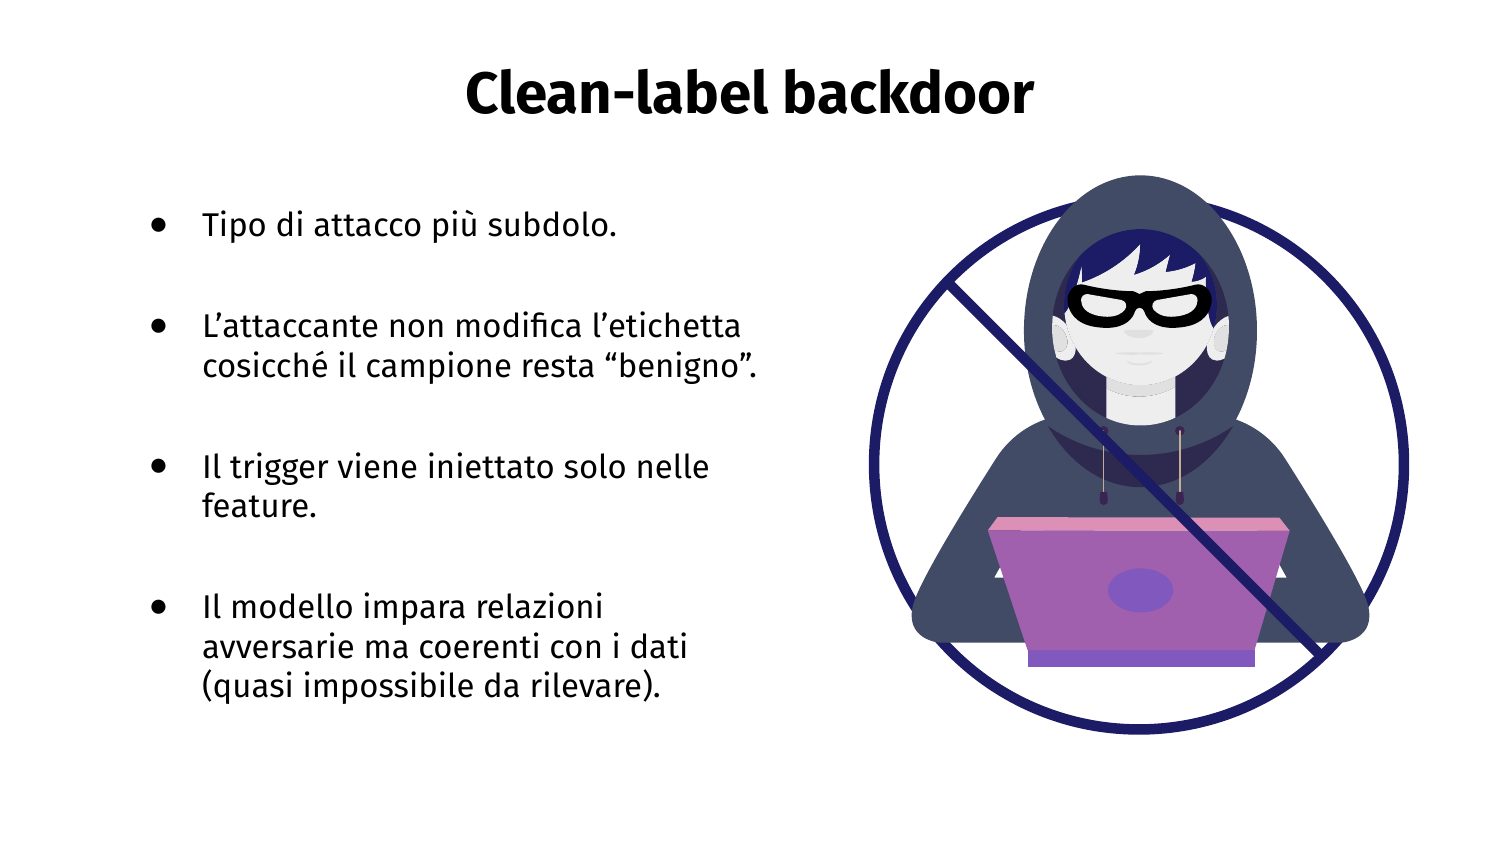

# Clean-label backdoor

Tipo di attacco più subdolo.

L’attaccante non modifica l’etichetta cosicché il campione resta “benigno”.

Il trigger viene iniettato solo nelle feature.

Il modello impara relazioni avversarie ma coerenti con i dati (quasi impossibile da rilevare).